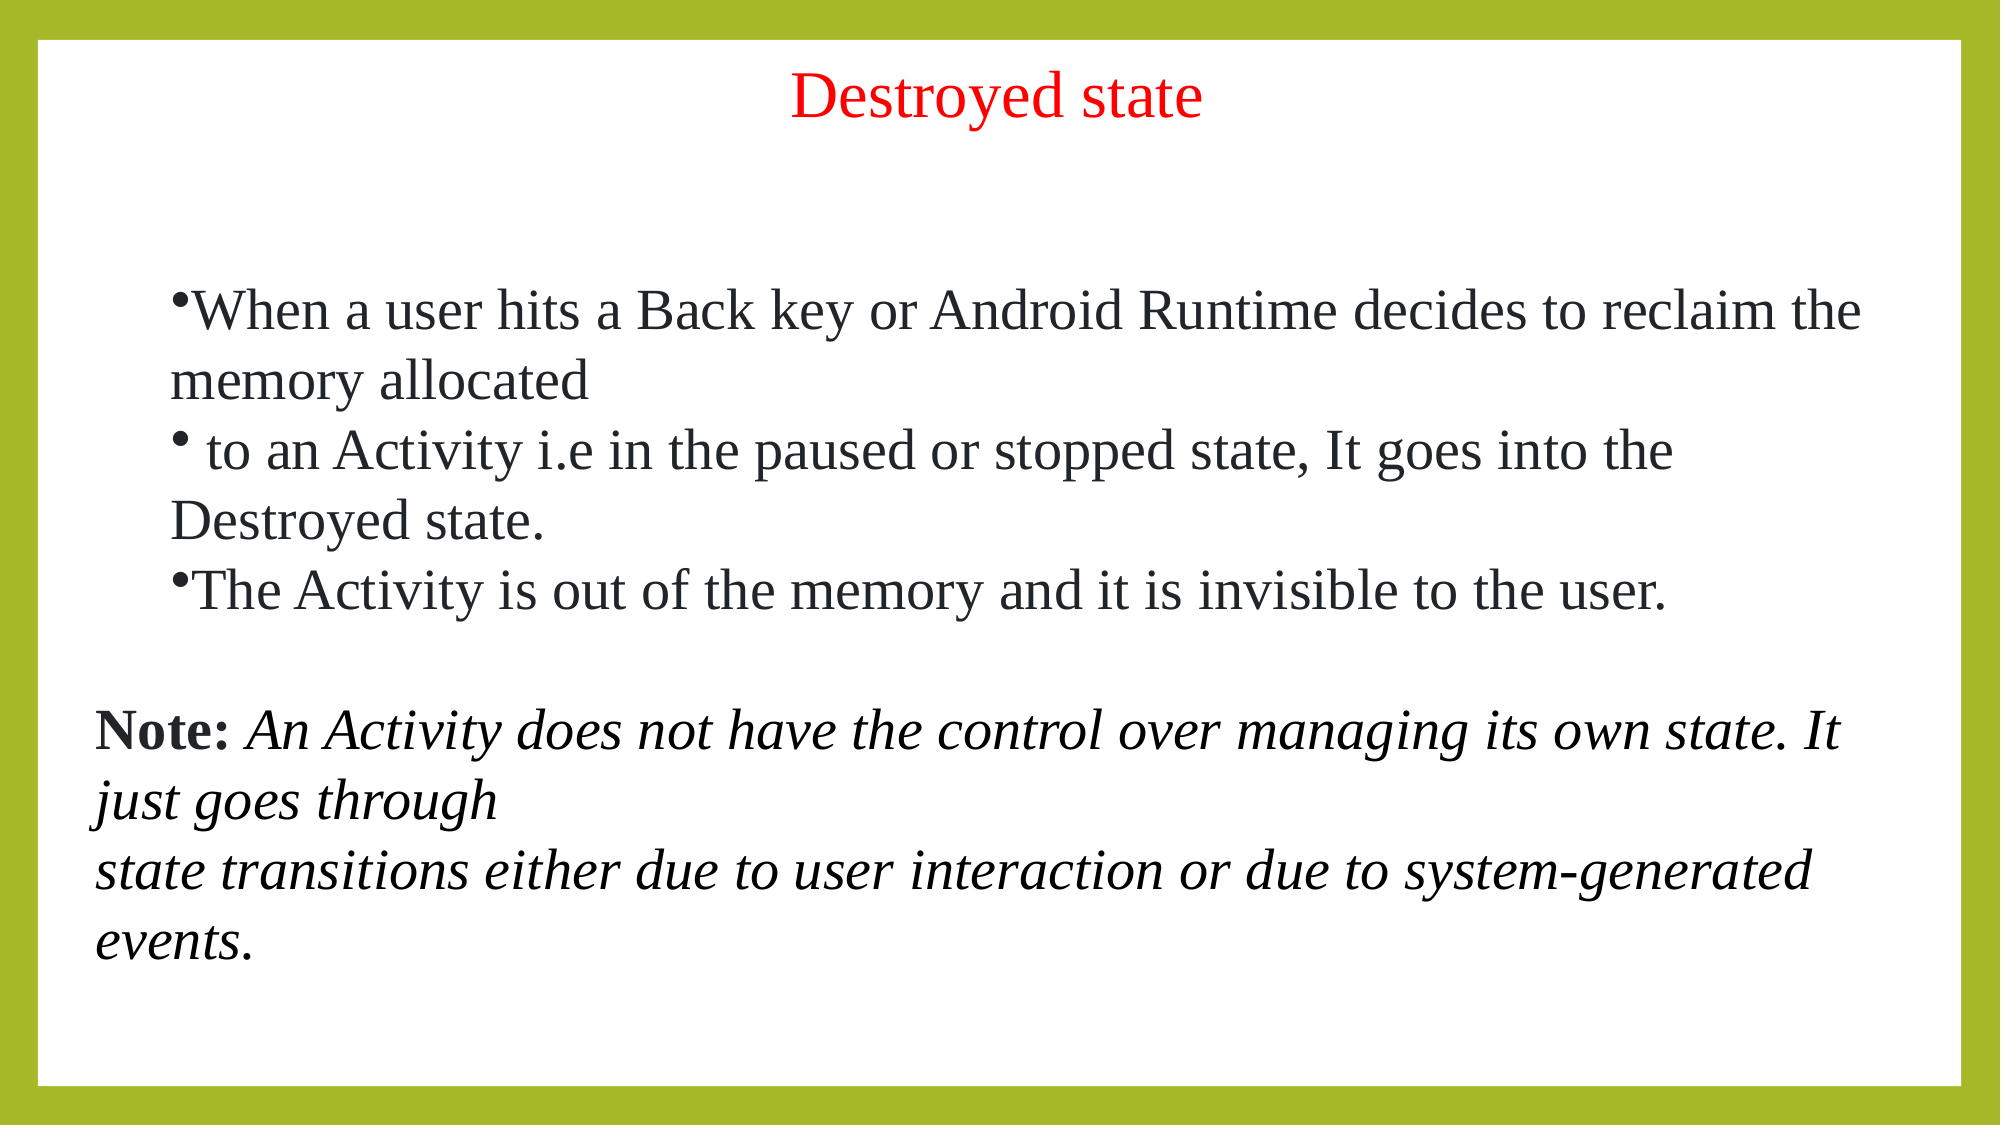

# Destroyed state

When a user hits a Back key or Android Runtime decides to reclaim the memory allocated
 to an Activity i.e in the paused or stopped state, It goes into the Destroyed state.
The Activity is out of the memory and it is invisible to the user.

Note: An Activity does not have the control over managing its own state. It just goes through
state transitions either due to user interaction or due to system-generated events.